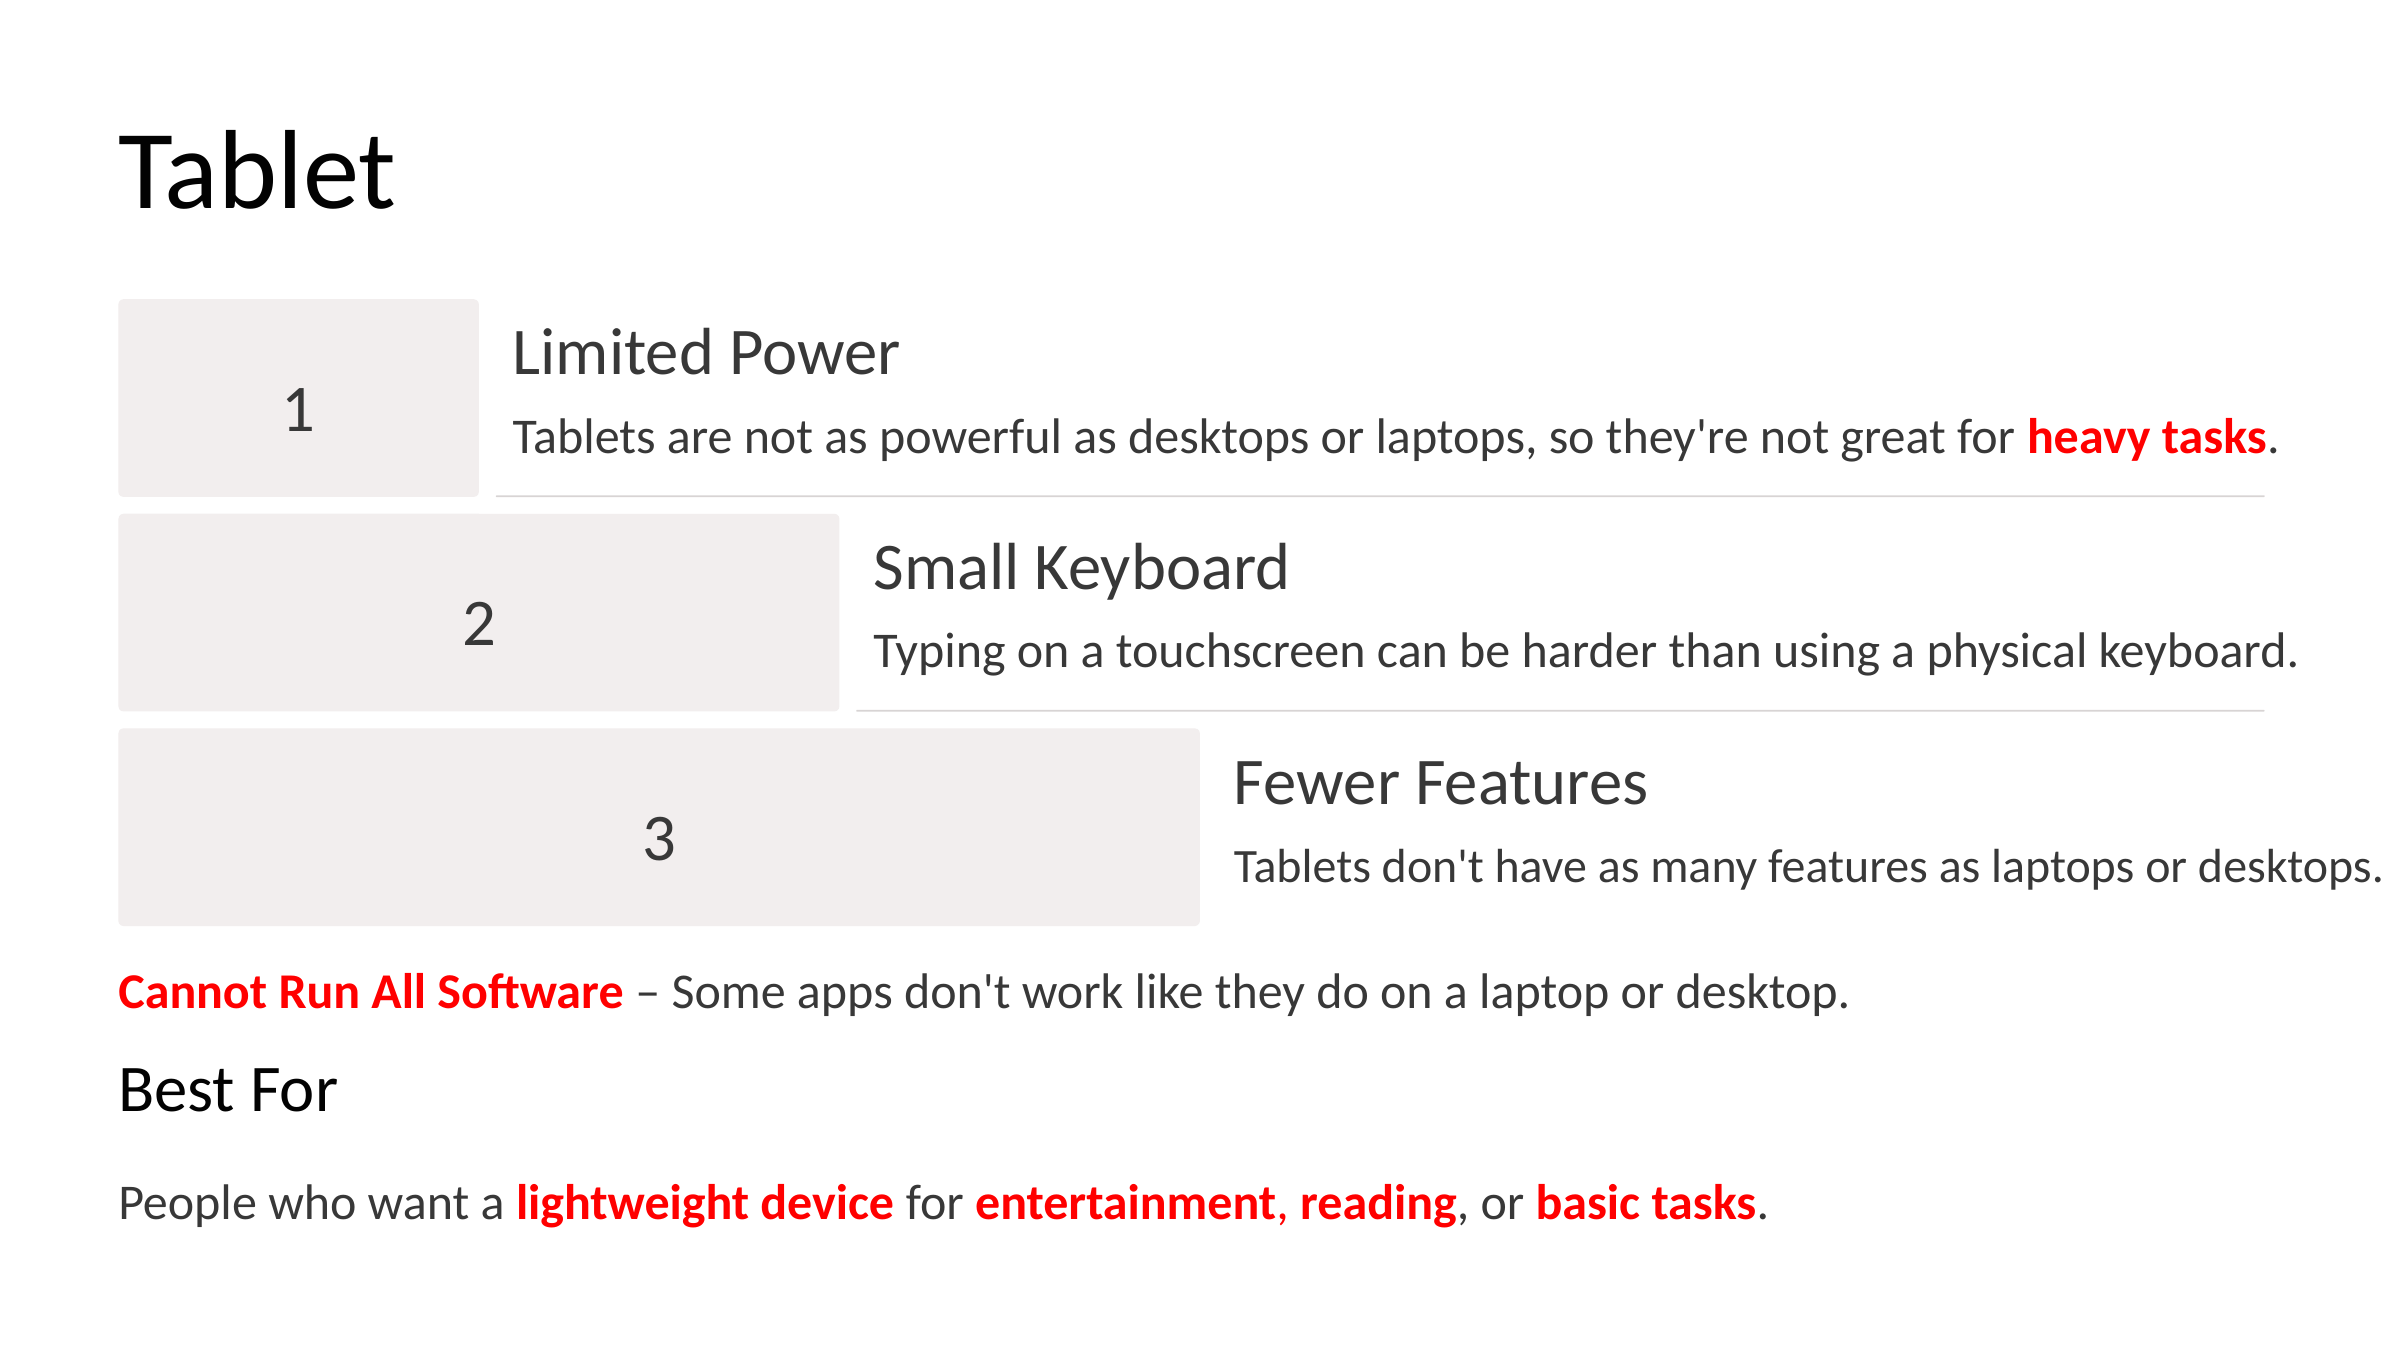

Tablet

Limited Power
1
Tablets are not as powerful as desktops or laptops, so they're not great for heavy tasks.

Small Keyboard
2
Typing on a touchscreen can be harder than using a physical keyboard.

Fewer Features
3
Tablets don't have as many features as laptops or desktops.
Cannot Run All Software – Some apps don't work like they do on a laptop or desktop.
Best For
People who want a lightweight device for entertainment, reading, or basic tasks.